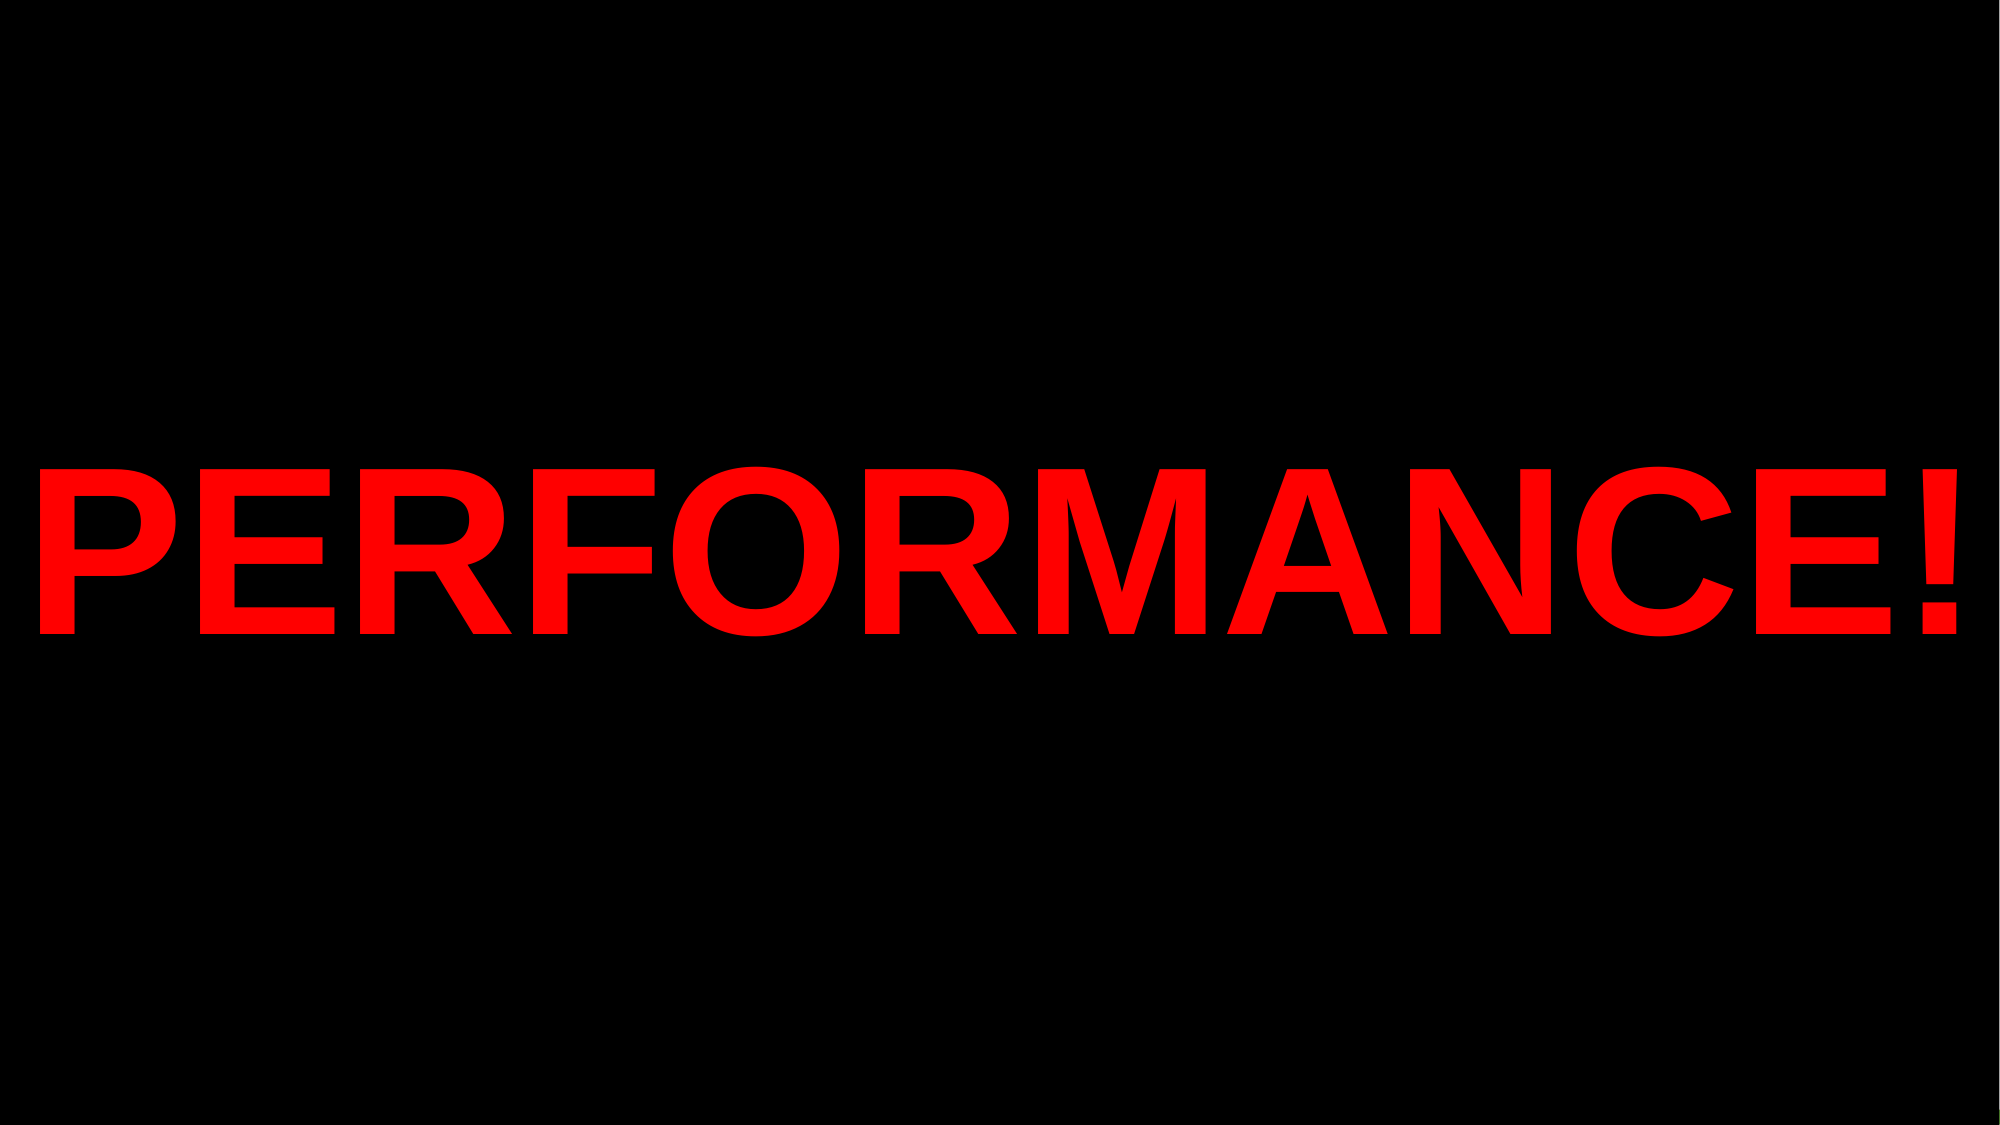

# And why should I care?
Some answers that shouldn’t really satisfy you:
It’s part of the curriculum, so, yeah…
They ask you about that stuff on interviews!
The above is true, but they are consequences of the real answer.
Musing around the real answer:
Algorithms + Data(Structures) = Programs (Niklaus Wirth)
Different ways of storing and organizing data have different properties (positives and negatives)
Not all programs do the same thing or run on the same hardware.
Disclaimer: 99.9% of the time, you can use an existing one instead of yours (and with better results)

PERFORMANCE!